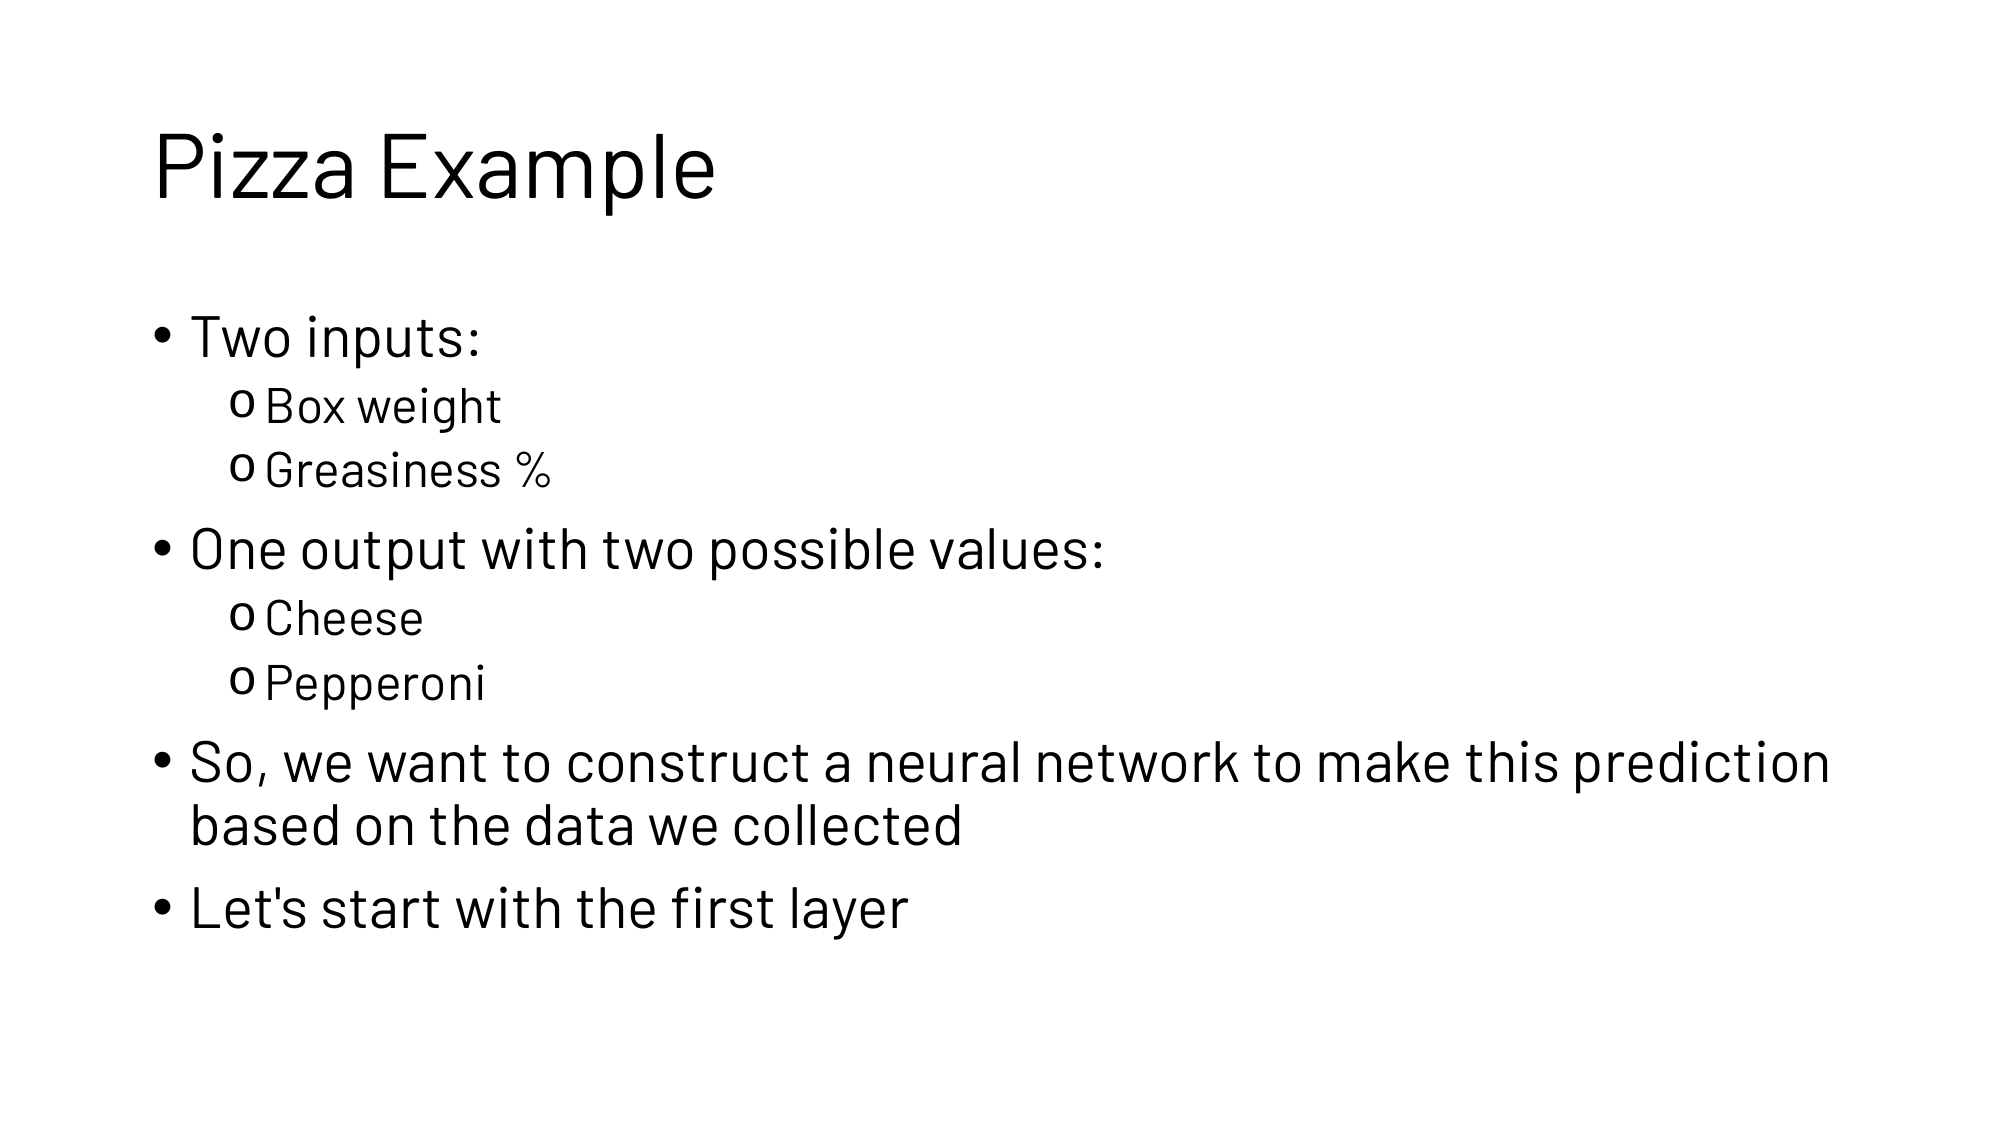

# Pizza Example
Two inputs:
Box weight
Greasiness %
One output with two possible values:
Cheese
Pepperoni
So, we want to construct a neural network to make this prediction based on the data we collected
Let's start with the first layer